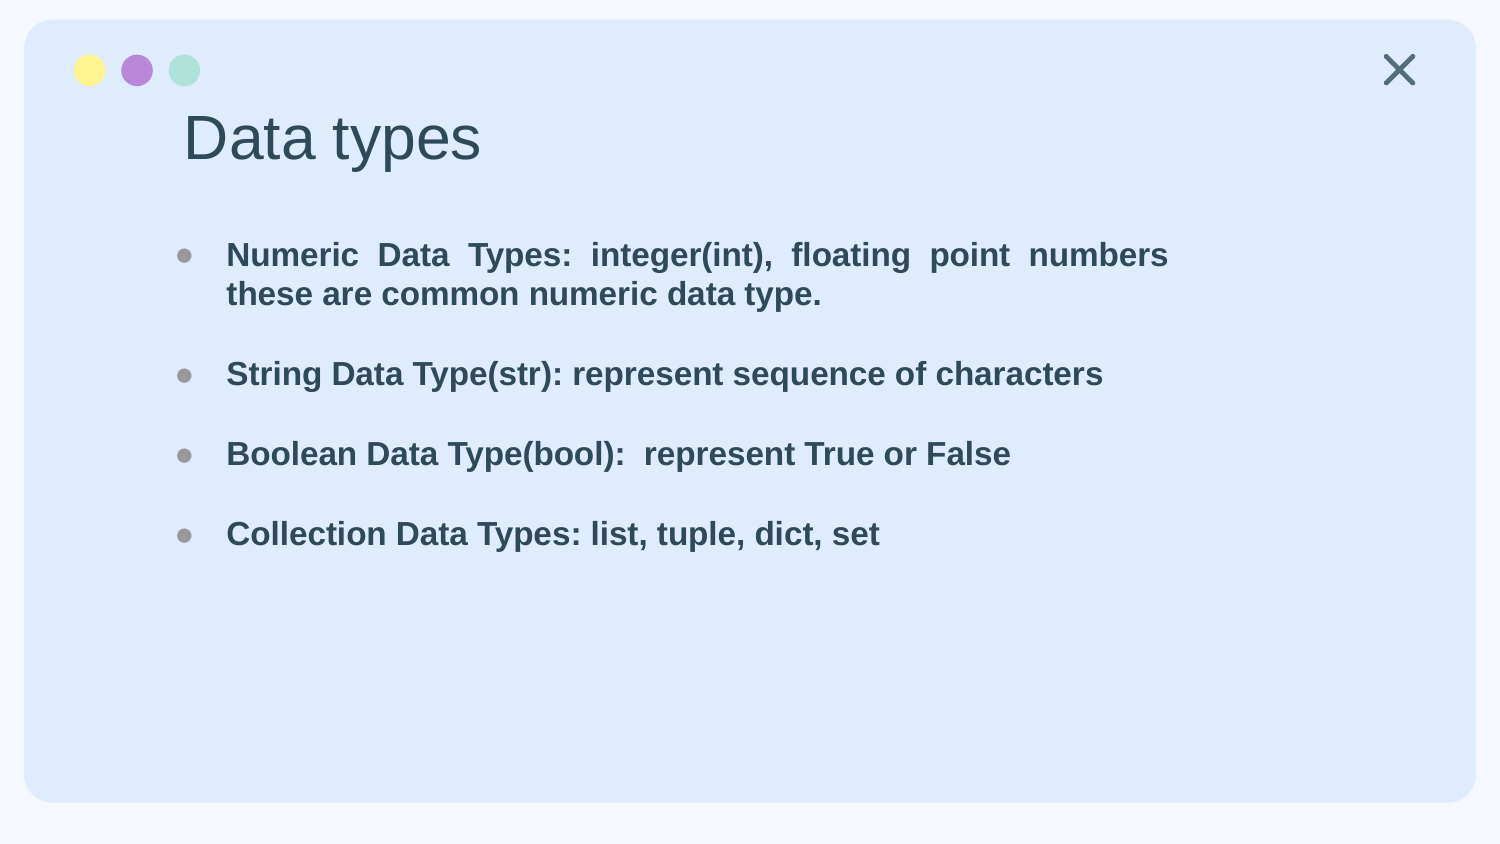

# Data types
Numeric Data Types: integer(int), floating point numbers these are common numeric data type.

String Data Type(str): represent sequence of characters

Boolean Data Type(bool):  represent True or False

Collection Data Types: list, tuple, dict, set